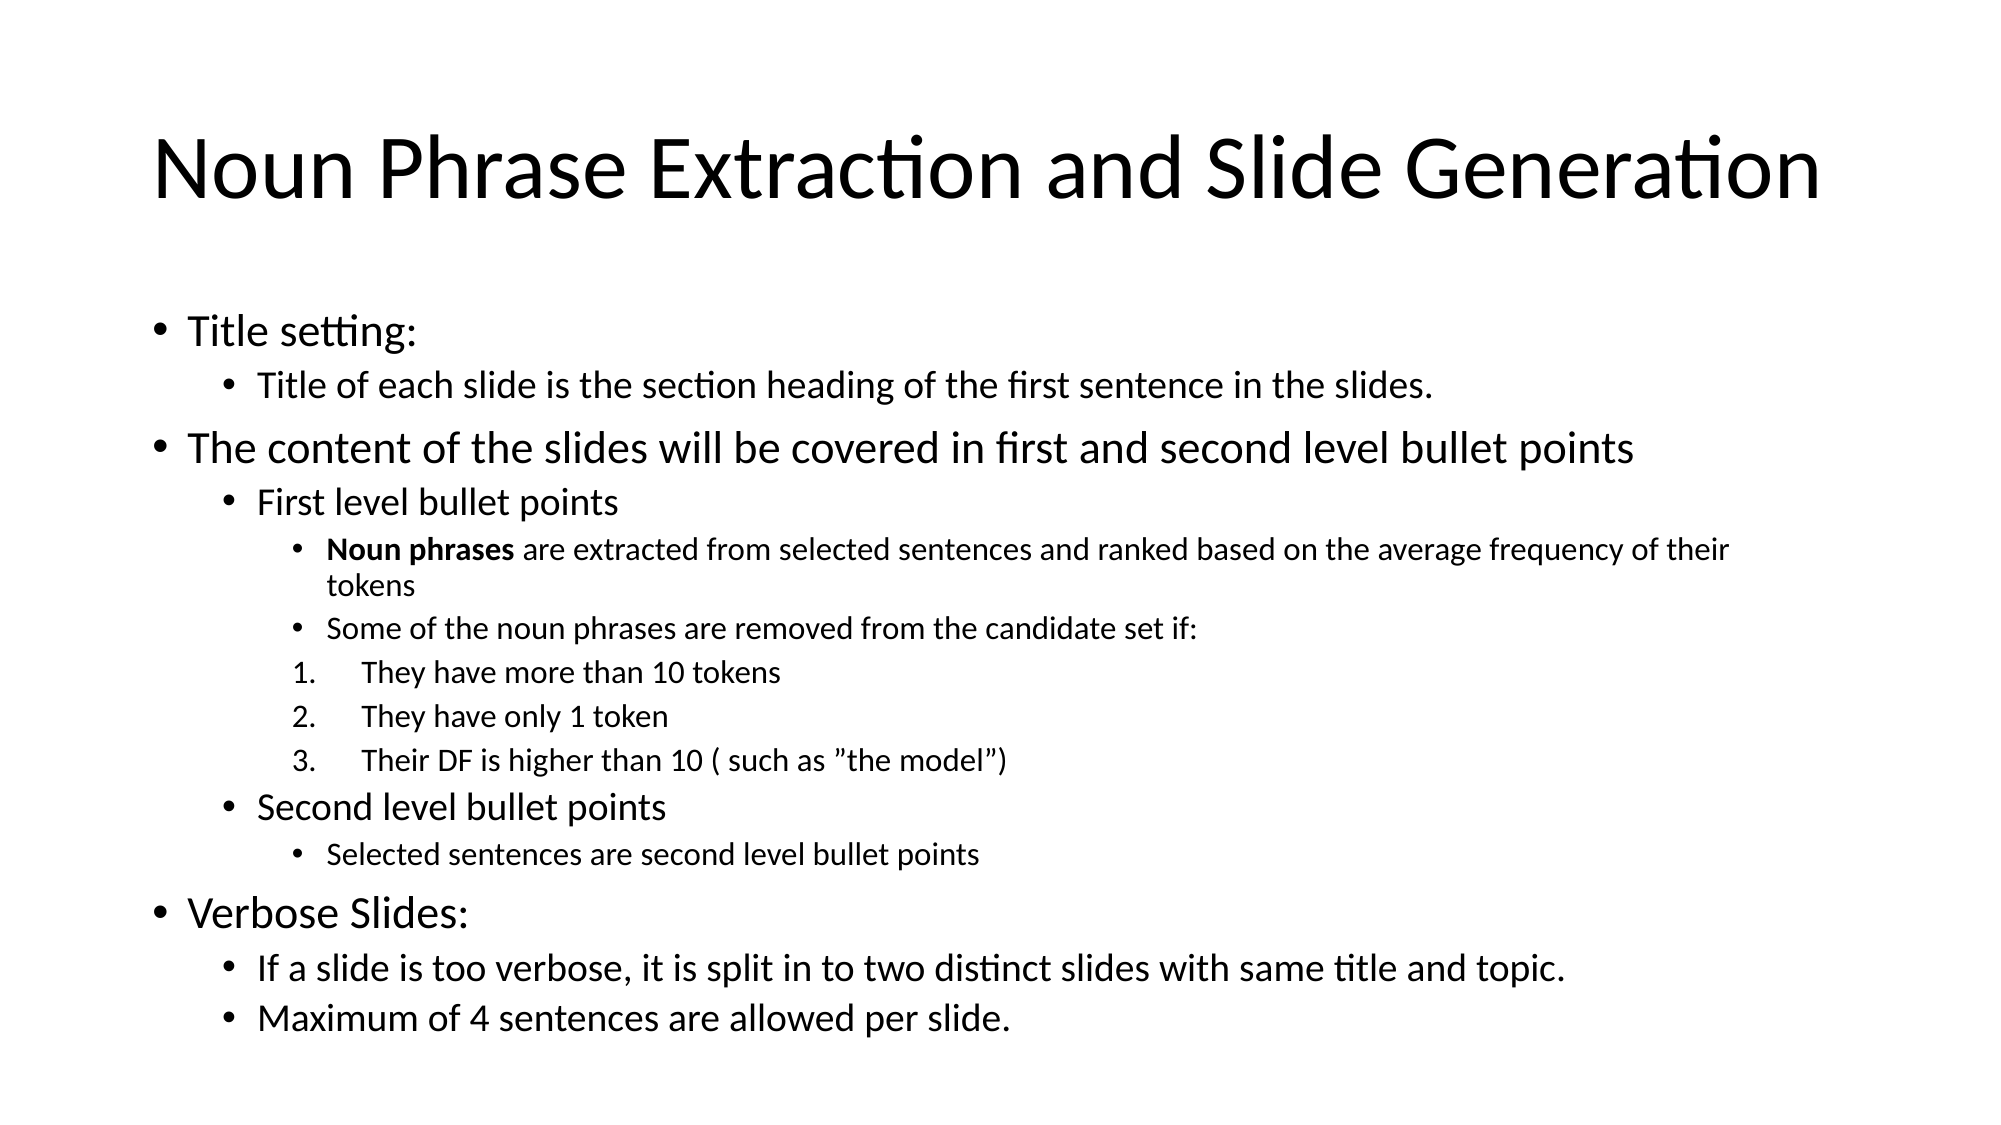

# Noun Phrase Extraction and Slide Generation
Title setting:
Title of each slide is the section heading of the first sentence in the slides.
The content of the slides will be covered in first and second level bullet points
First level bullet points
Noun phrases are extracted from selected sentences and ranked based on the average frequency of their tokens
Some of the noun phrases are removed from the candidate set if:
They have more than 10 tokens
They have only 1 token
Their DF is higher than 10 ( such as ”the model”)
Second level bullet points
Selected sentences are second level bullet points
Verbose Slides:
If a slide is too verbose, it is split in to two distinct slides with same title and topic.
Maximum of 4 sentences are allowed per slide.